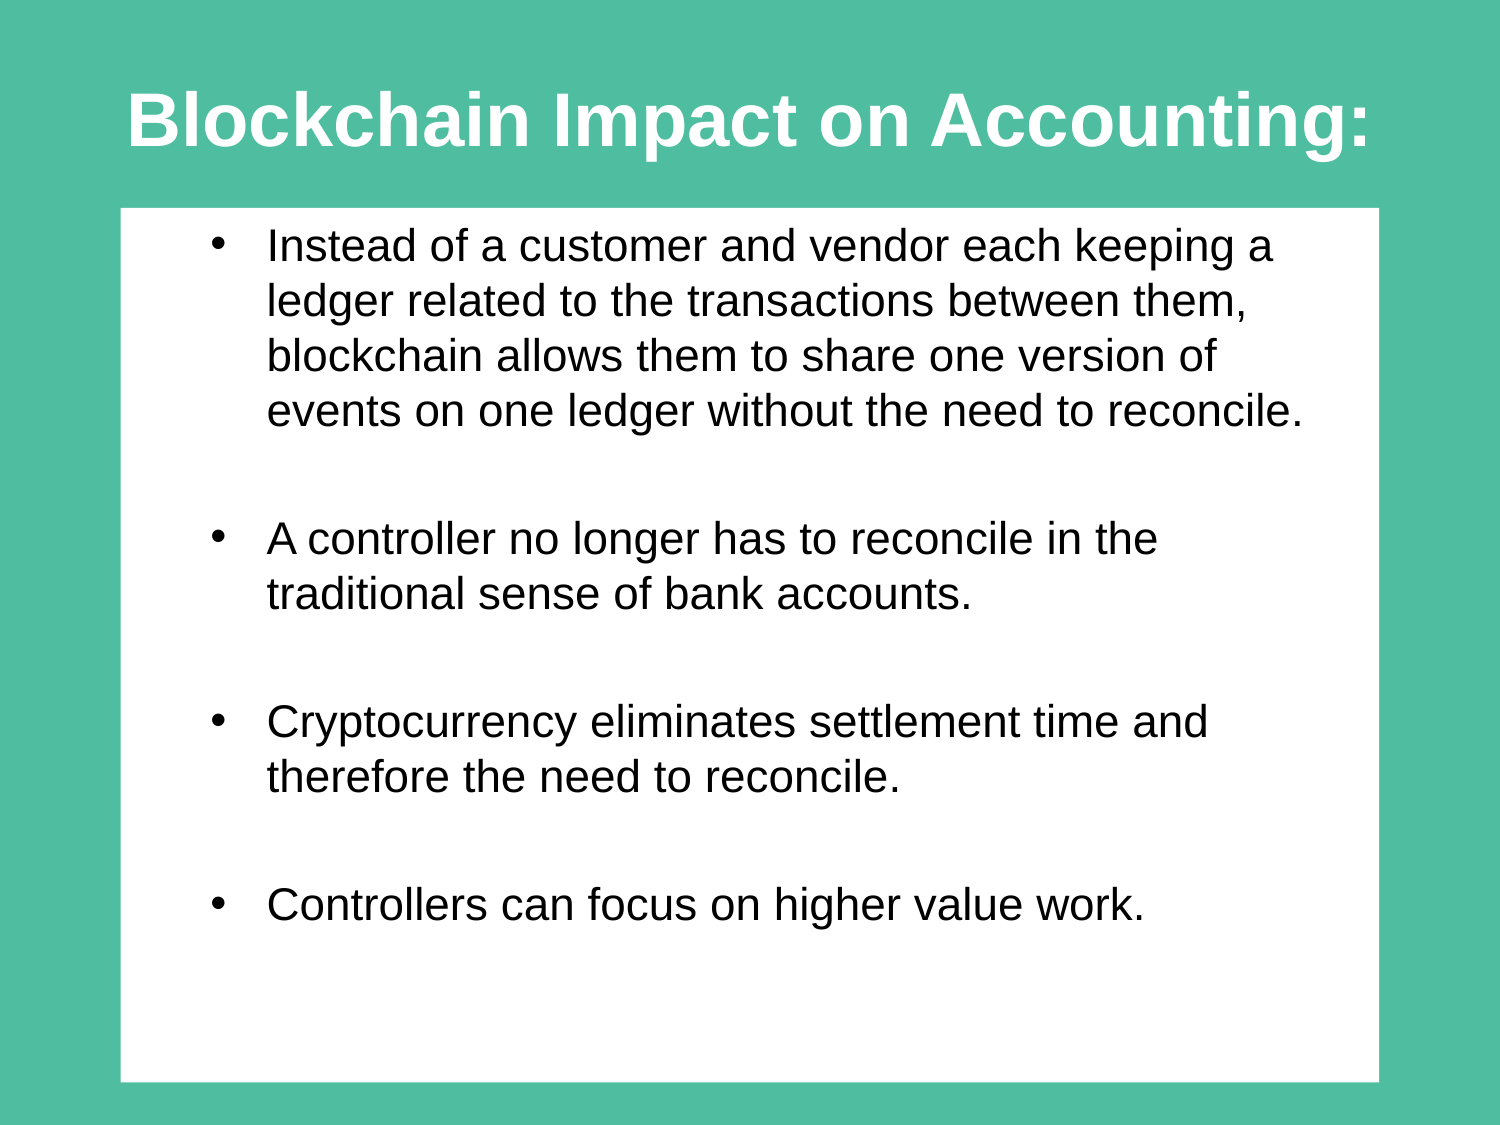

# Blockchain Impact on Accounting:
Instead of a customer and vendor each keeping a ledger related to the transactions between them, blockchain allows them to share one version of events on one ledger without the need to reconcile.

A controller no longer has to reconcile in the traditional sense of bank accounts.

Cryptocurrency eliminates settlement time and therefore the need to reconcile.

Controllers can focus on higher value work.